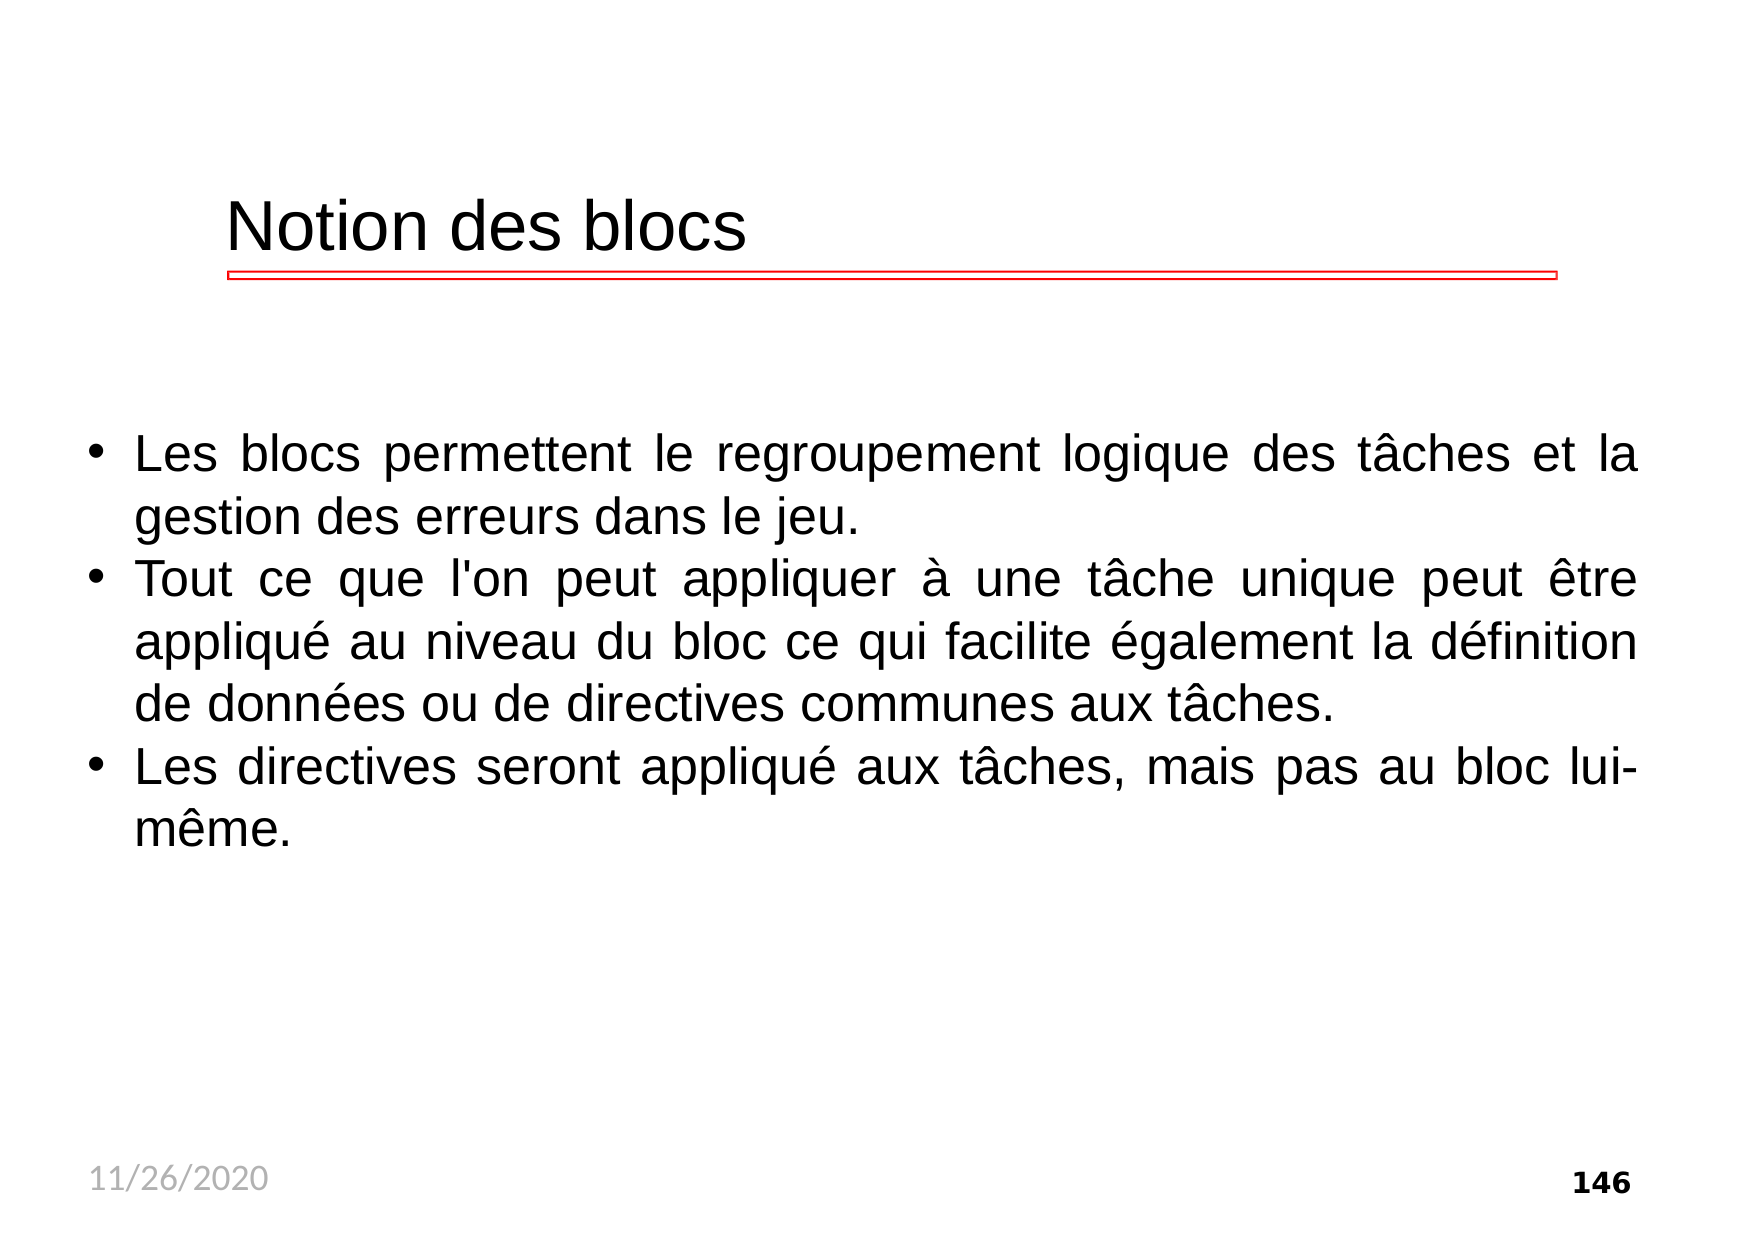

# Notion des blocs
Les blocs permettent le regroupement logique des tâches et la gestion des erreurs dans le jeu.
Tout ce que l'on peut appliquer à une tâche unique peut être appliqué au niveau du bloc ce qui facilite également la définition de données ou de directives communes aux tâches.
Les directives seront appliqué aux tâches, mais pas au bloc lui-même.
11/26/2020
146